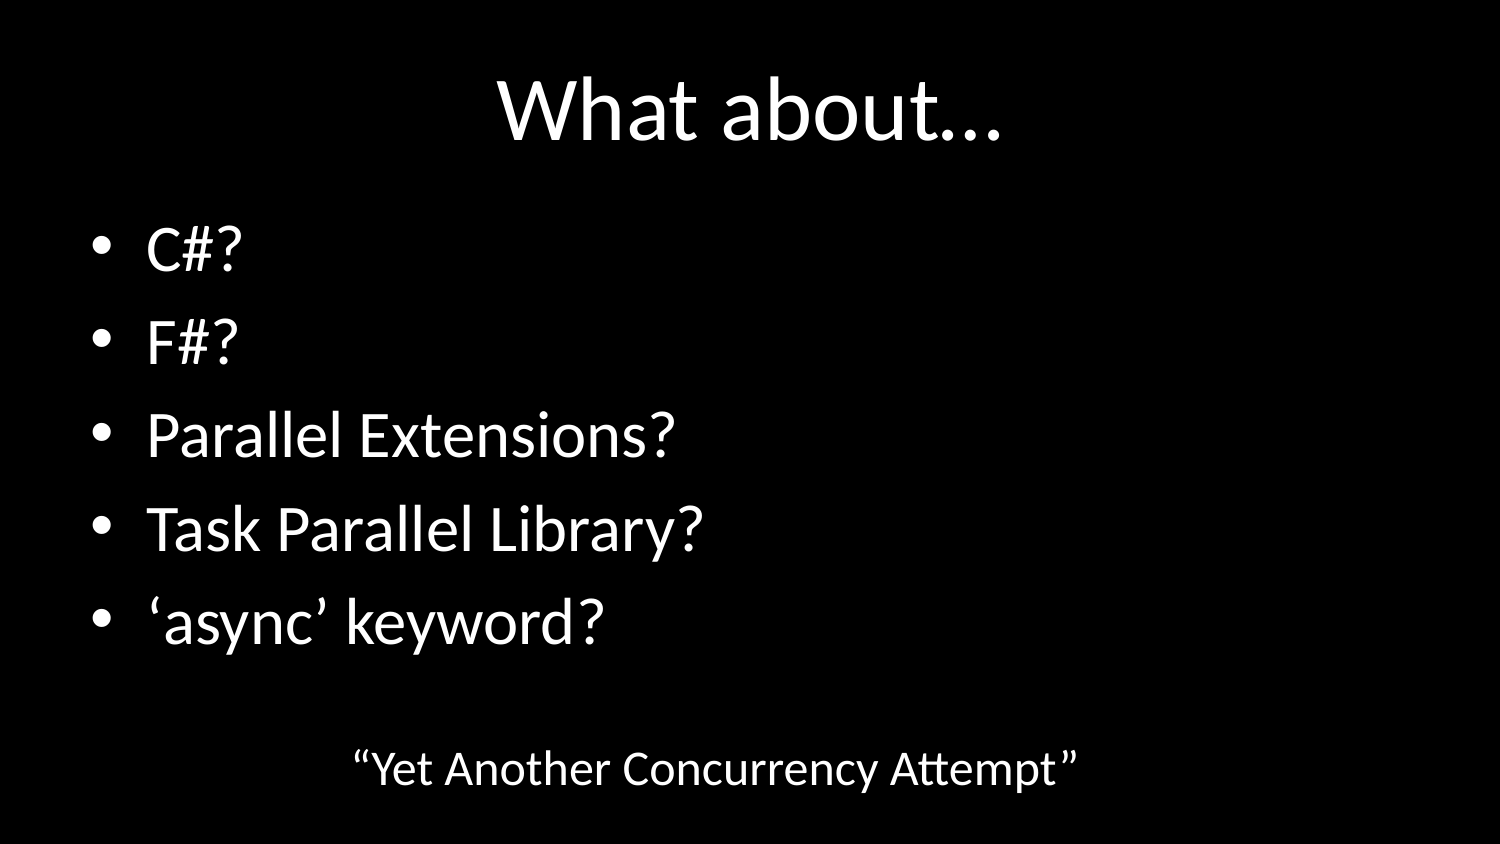

# What about…
C#?
F#?
Parallel Extensions?
Task Parallel Library?
‘async’ keyword?
“Yet Another Concurrency Attempt”